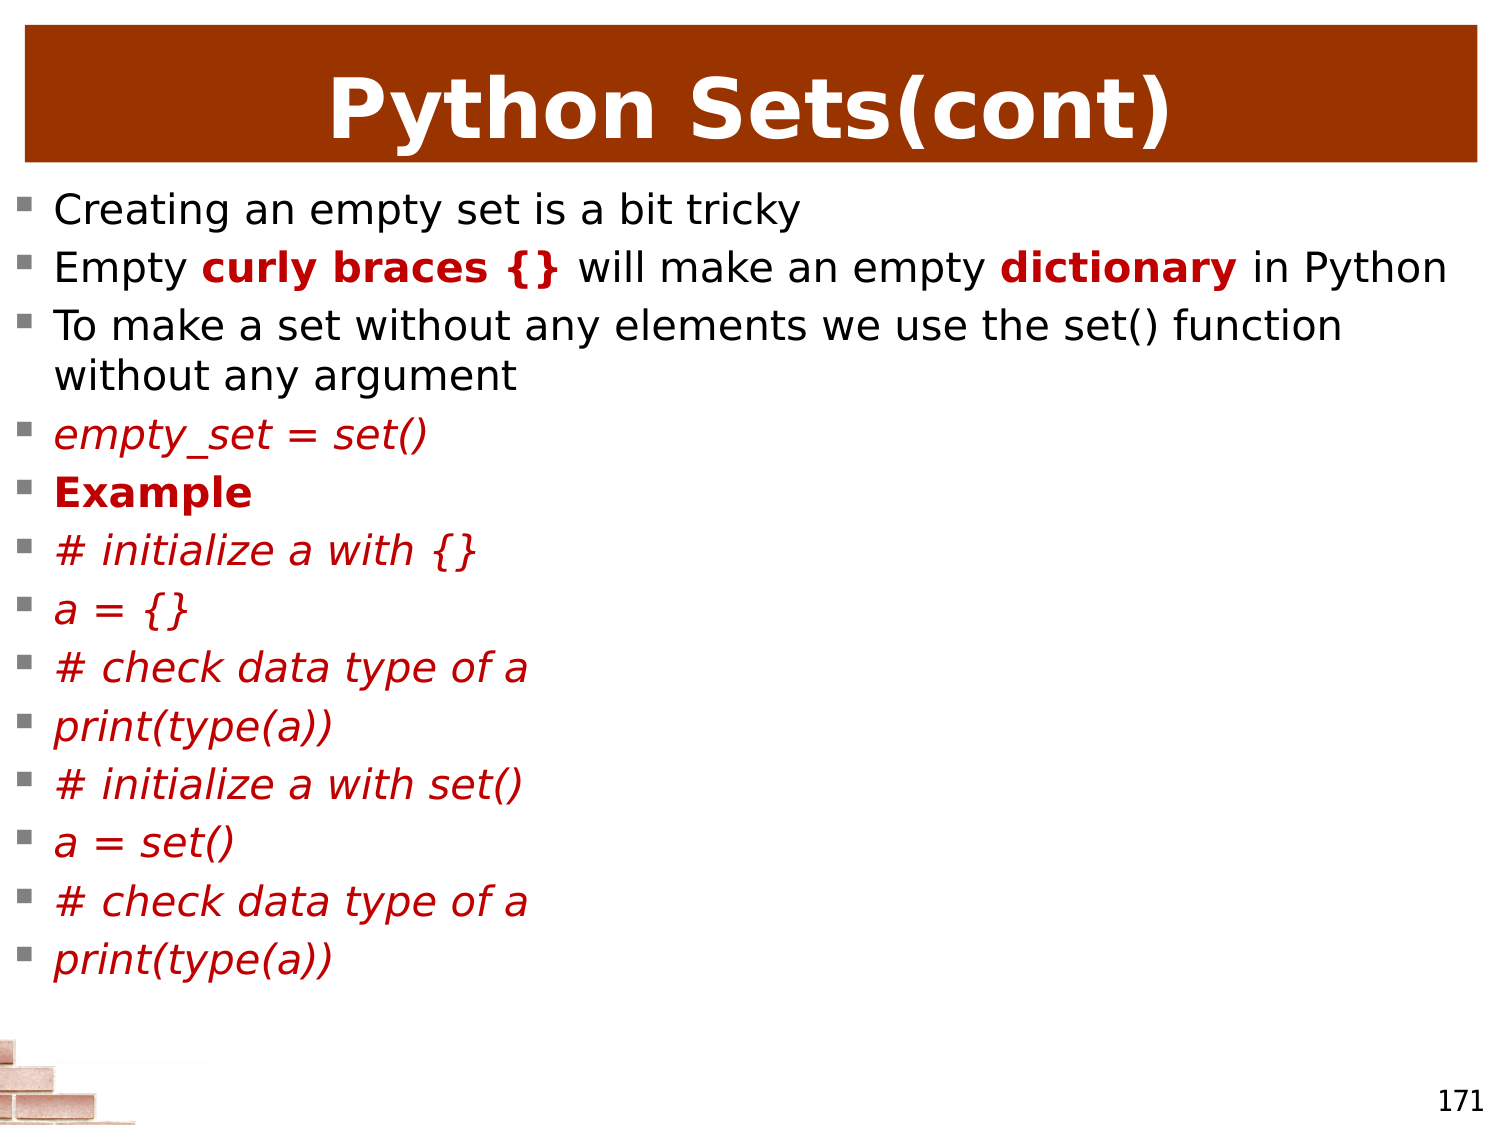

# Python Sets(cont)
Creating an empty set is a bit tricky
Empty curly braces {} will make an empty dictionary in Python
To make a set without any elements we use the set() function without any argument
empty_set = set()
Example
# initialize a with {}
a = {}
# check data type of a
print(type(a))
# initialize a with set()
a = set()
# check data type of a
print(type(a))

171